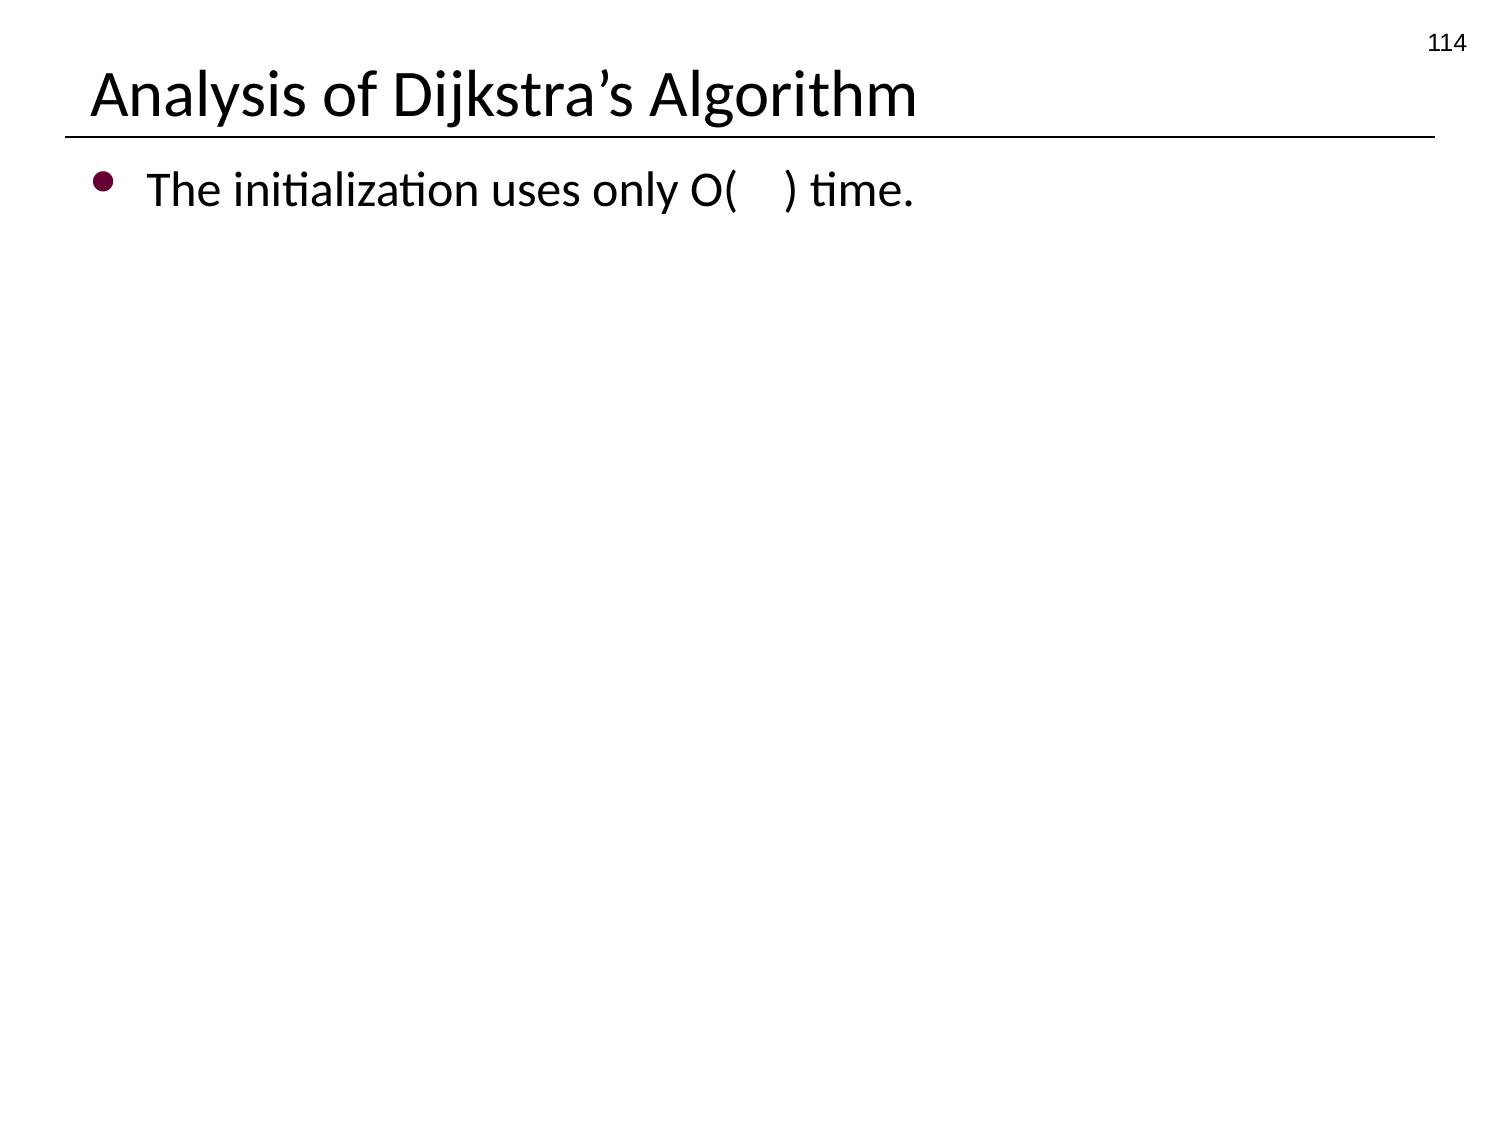

114
# Analysis of Dijkstra’s Algorithm
The initialization uses only O(    ) time.